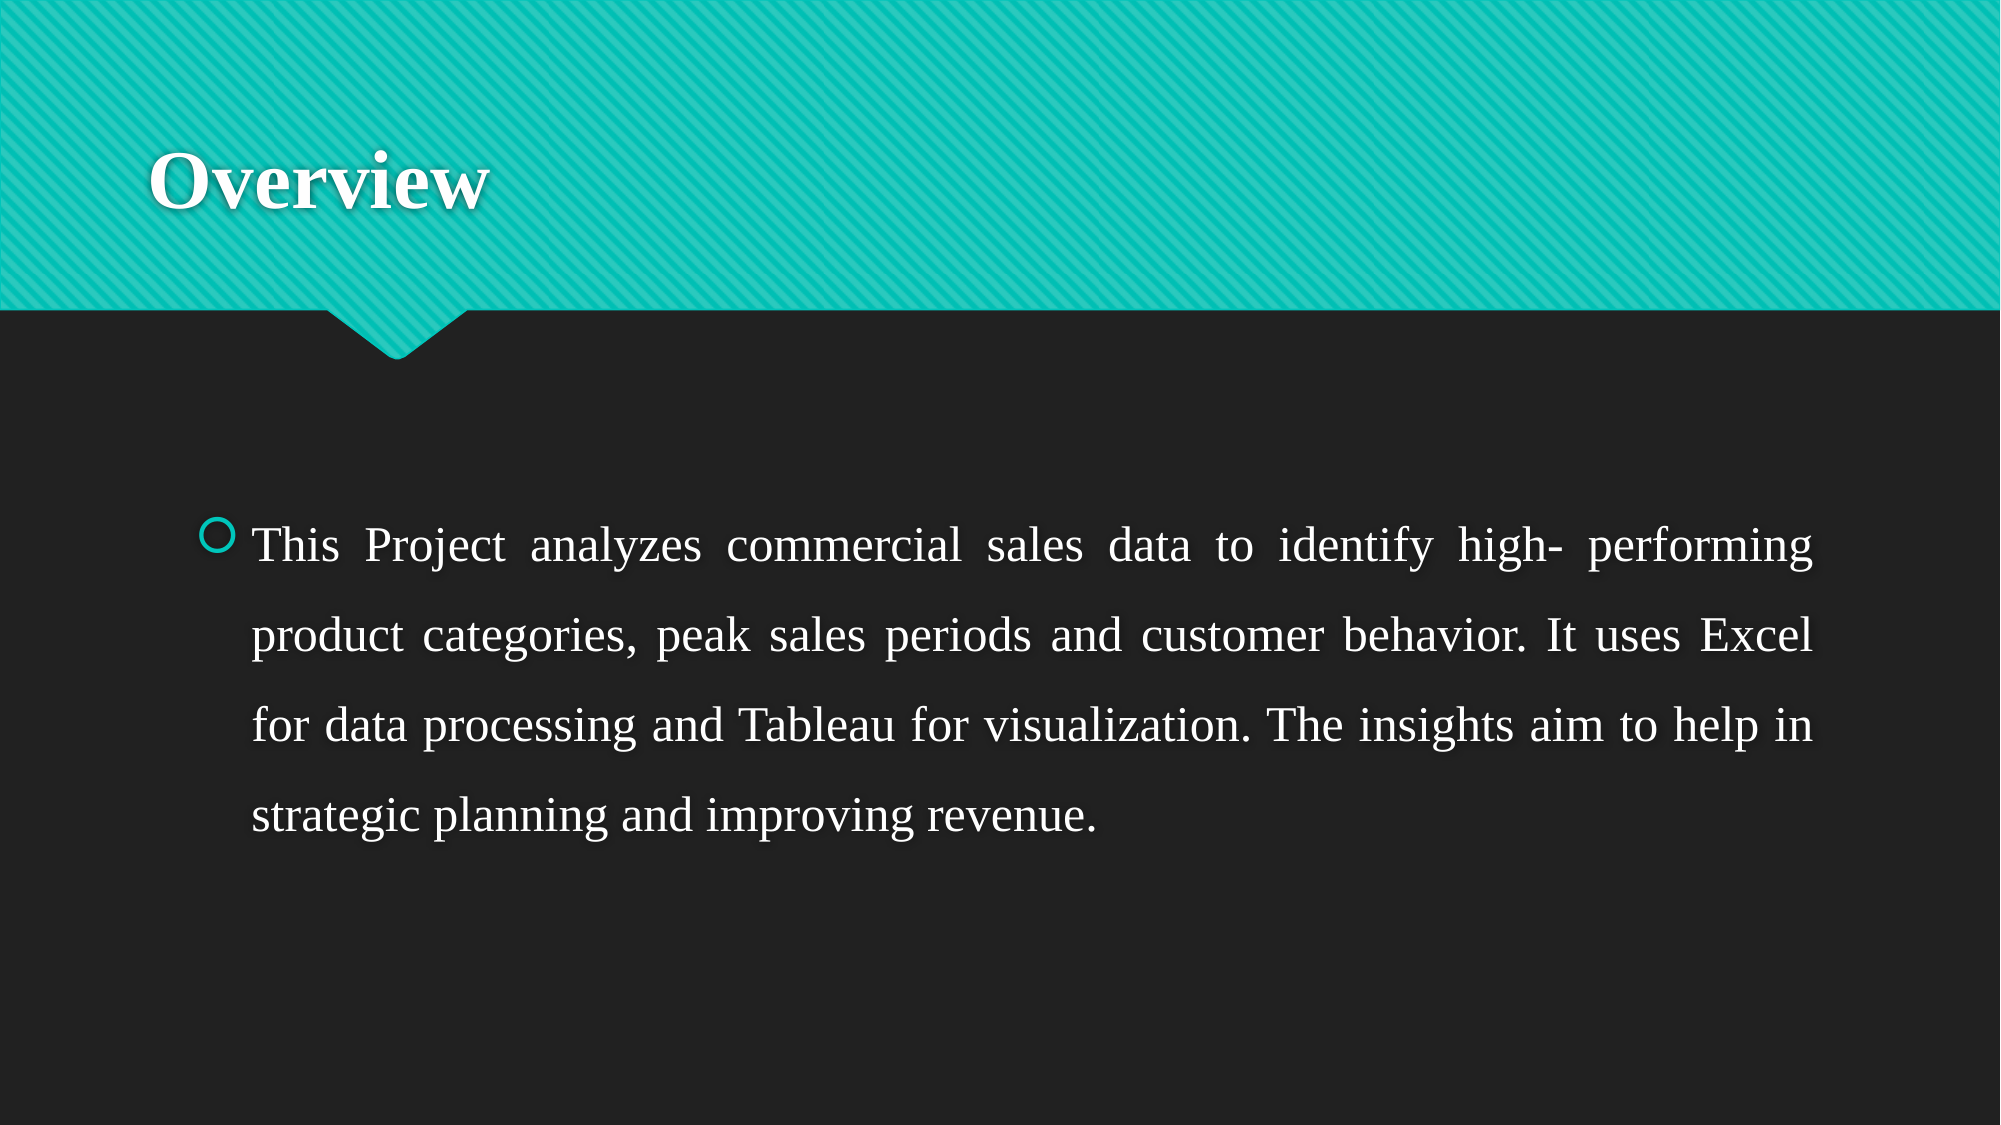

# Overview
This Project analyzes commercial sales data to identify high- performing product categories, peak sales periods and customer behavior. It uses Excel for data processing and Tableau for visualization. The insights aim to help in strategic planning and improving revenue.